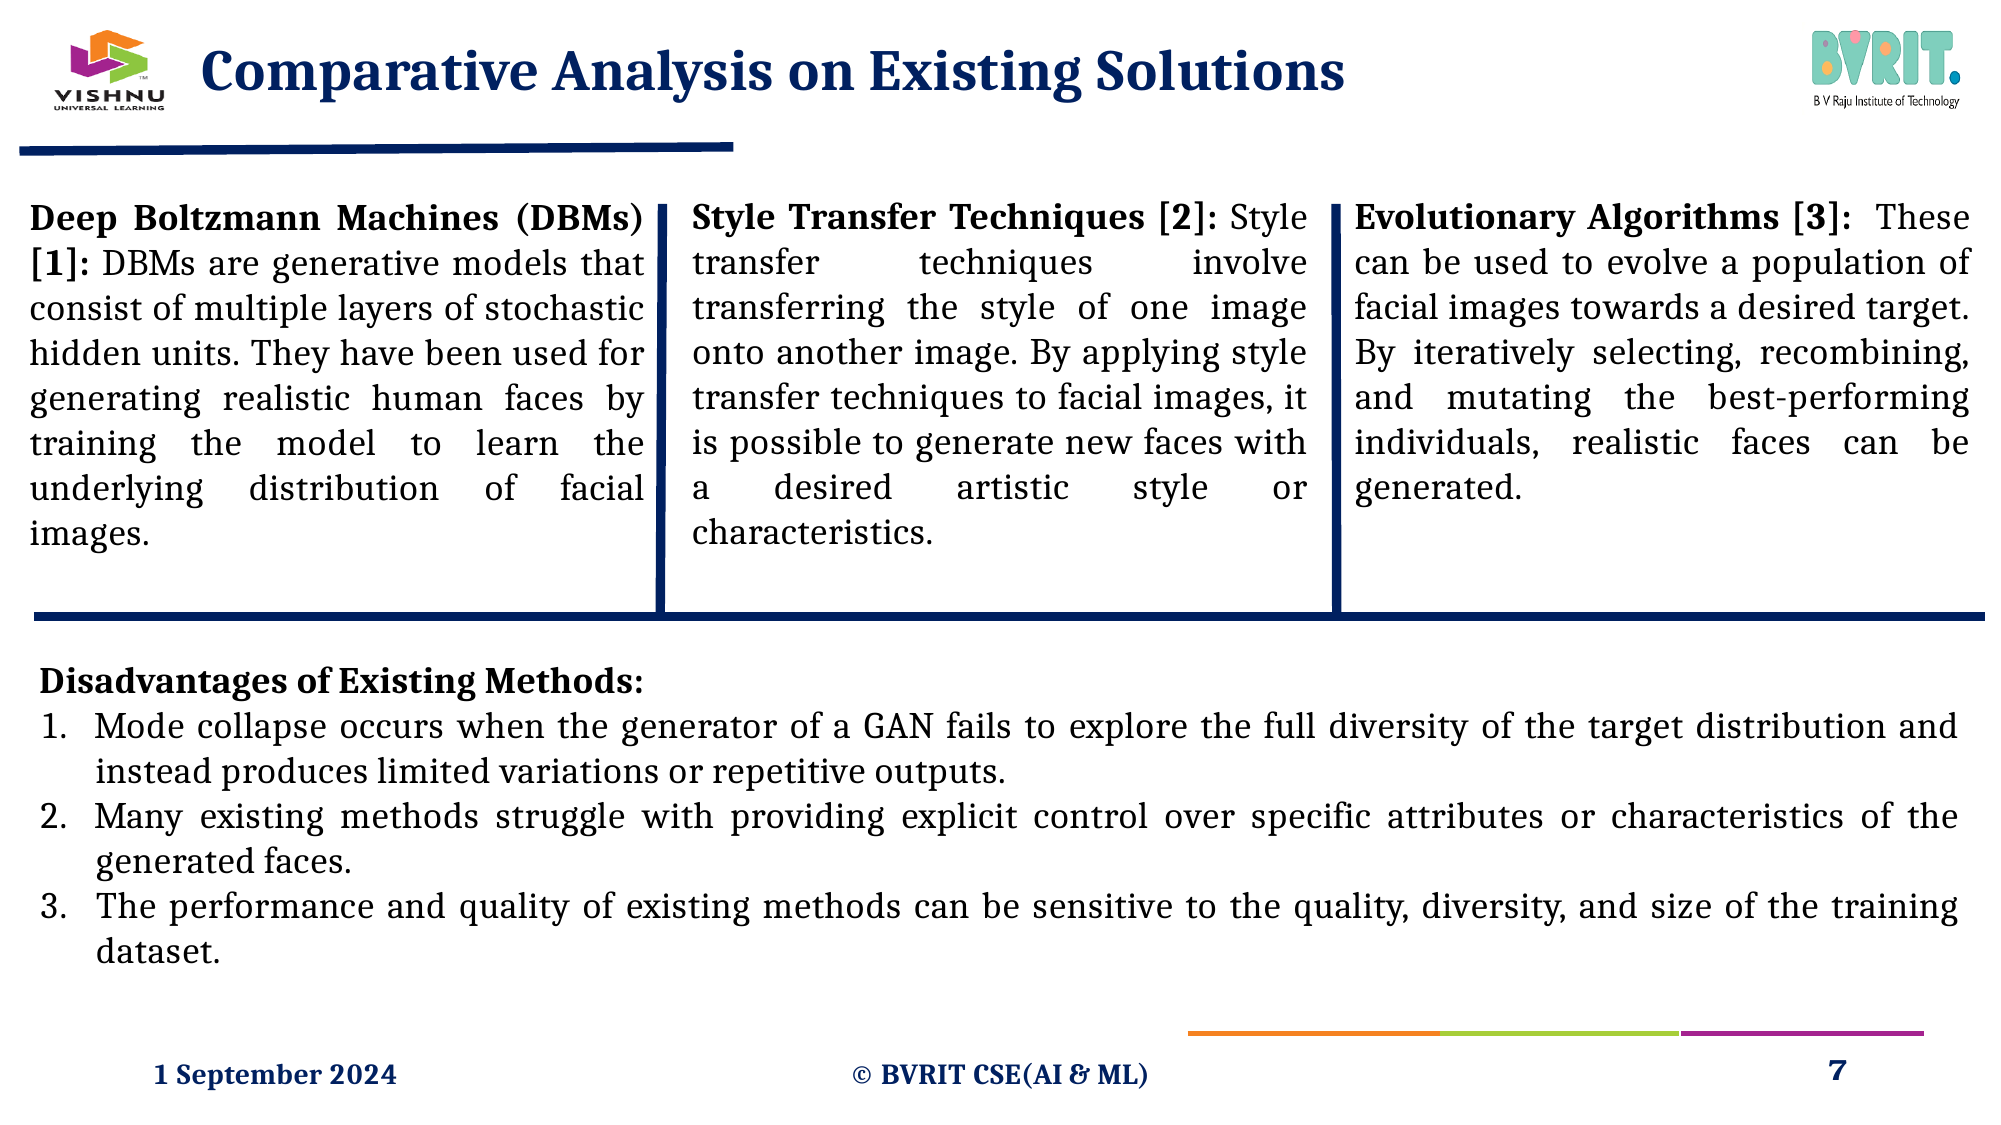

# Comparative Analysis on Existing Solutions
Evolutionary Algorithms [3]:  These can be used to evolve a population of facial images towards a desired target. By iteratively selecting, recombining, and mutating the best-performing individuals, realistic faces can be generated.
Style Transfer Techniques [2]: Style transfer techniques involve transferring the style of one image onto another image. By applying style transfer techniques to facial images, it is possible to generate new faces with a desired artistic style or characteristics.
Deep Boltzmann Machines (DBMs) [1]: DBMs are generative models that consist of multiple layers of stochastic hidden units. They have been used for generating realistic human faces by training the model to learn the underlying distribution of facial images.
Disadvantages of Existing Methods:
Mode collapse occurs when the generator of a GAN fails to explore the full diversity of the target distribution and instead produces limited variations or repetitive outputs.
Many existing methods struggle with providing explicit control over specific attributes or characteristics of the generated faces.
The performance and quality of existing methods can be sensitive to the quality, diversity, and size of the training dataset.

1 September 2024
© BVRIT CSE(AI & ML)
7